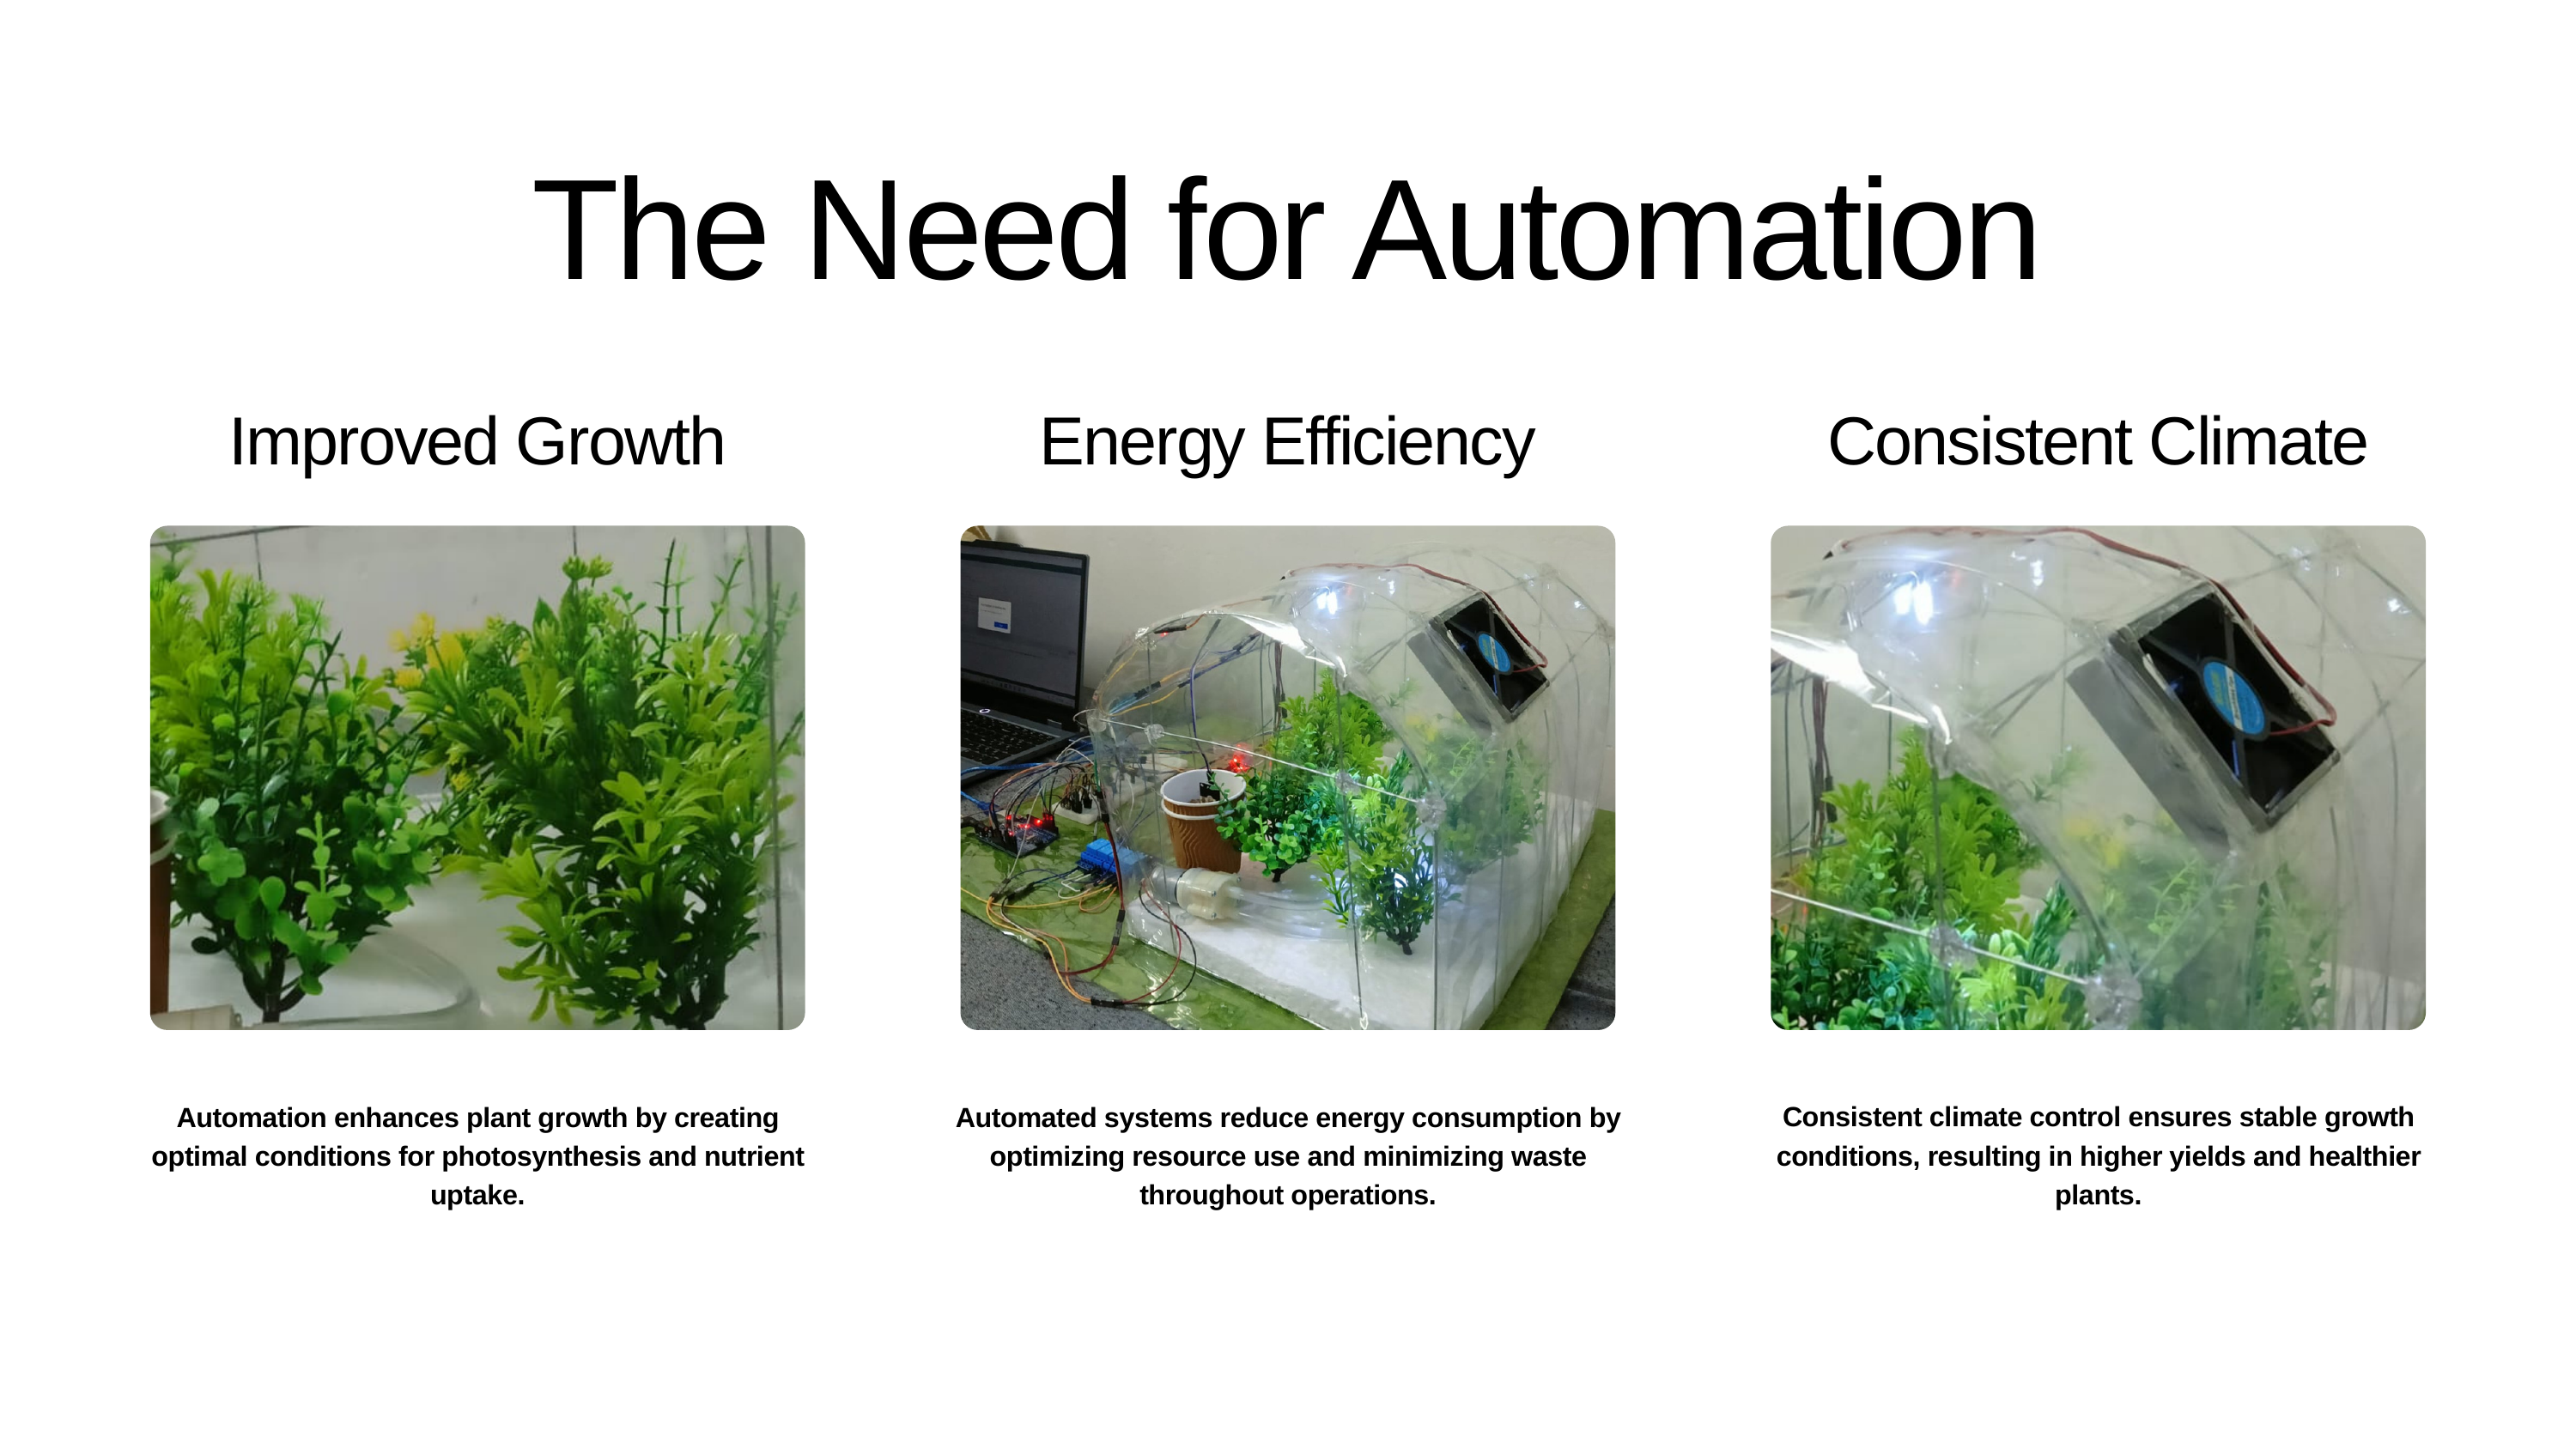

The Need for Automation
Improved Growth
Energy Efficiency
Consistent Climate

Consistent climate control ensures stable growth conditions, resulting in higher yields and healthier plants.
Automation enhances plant growth by creating optimal conditions for photosynthesis and nutrient uptake.
Automated systems reduce energy consumption by optimizing resource use and minimizing waste throughout operations.